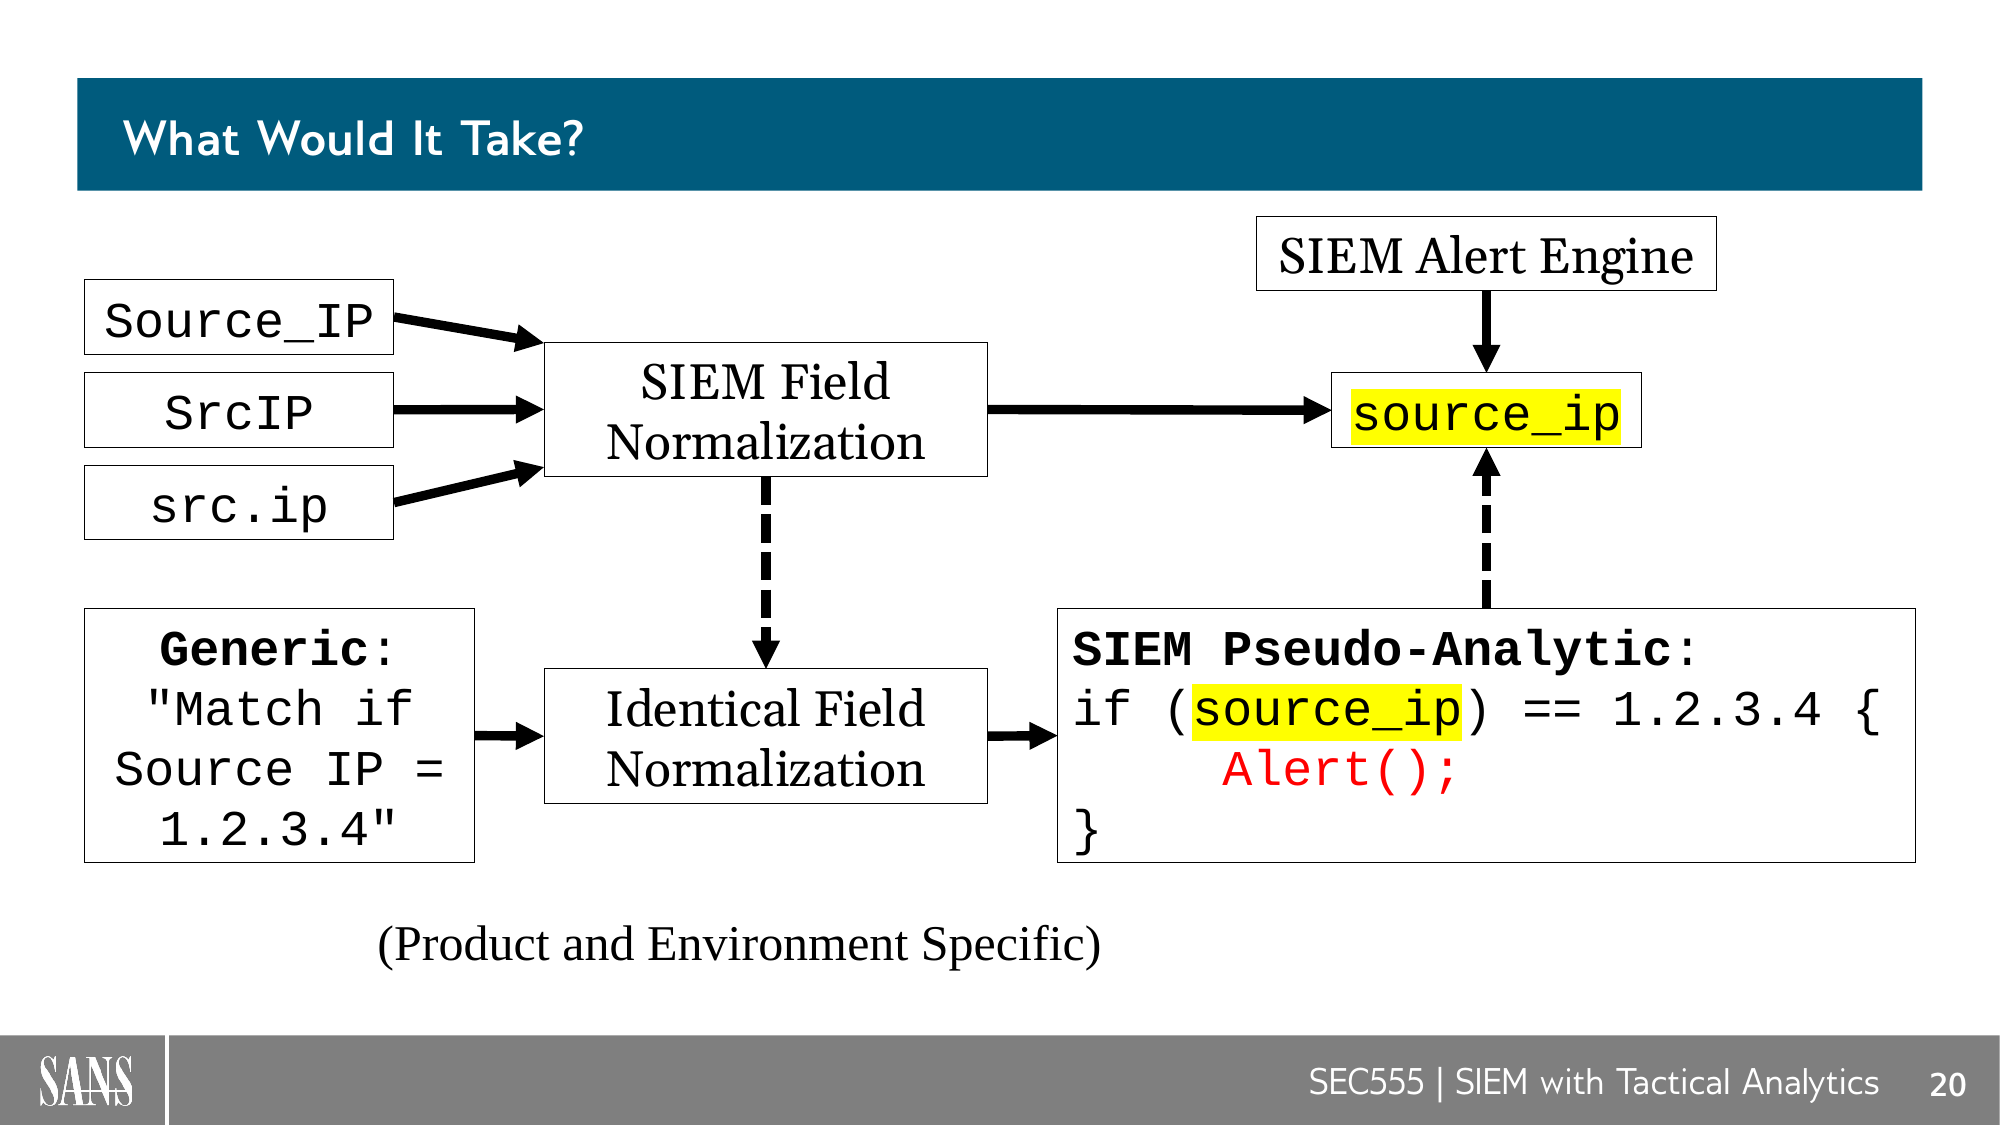

# What Would It Take?
SIEM Alert Engine
Source_IP
SIEM Field Normalization
SrcIP
source_ip
src.ip
Generic:
"Match if Source IP = 1.2.3.4"
SIEM Pseudo-Analytic:
if (source_ip) == 1.2.3.4 {
	Alert();
}
Identical Field Normalization
(Product and Environment Specific)